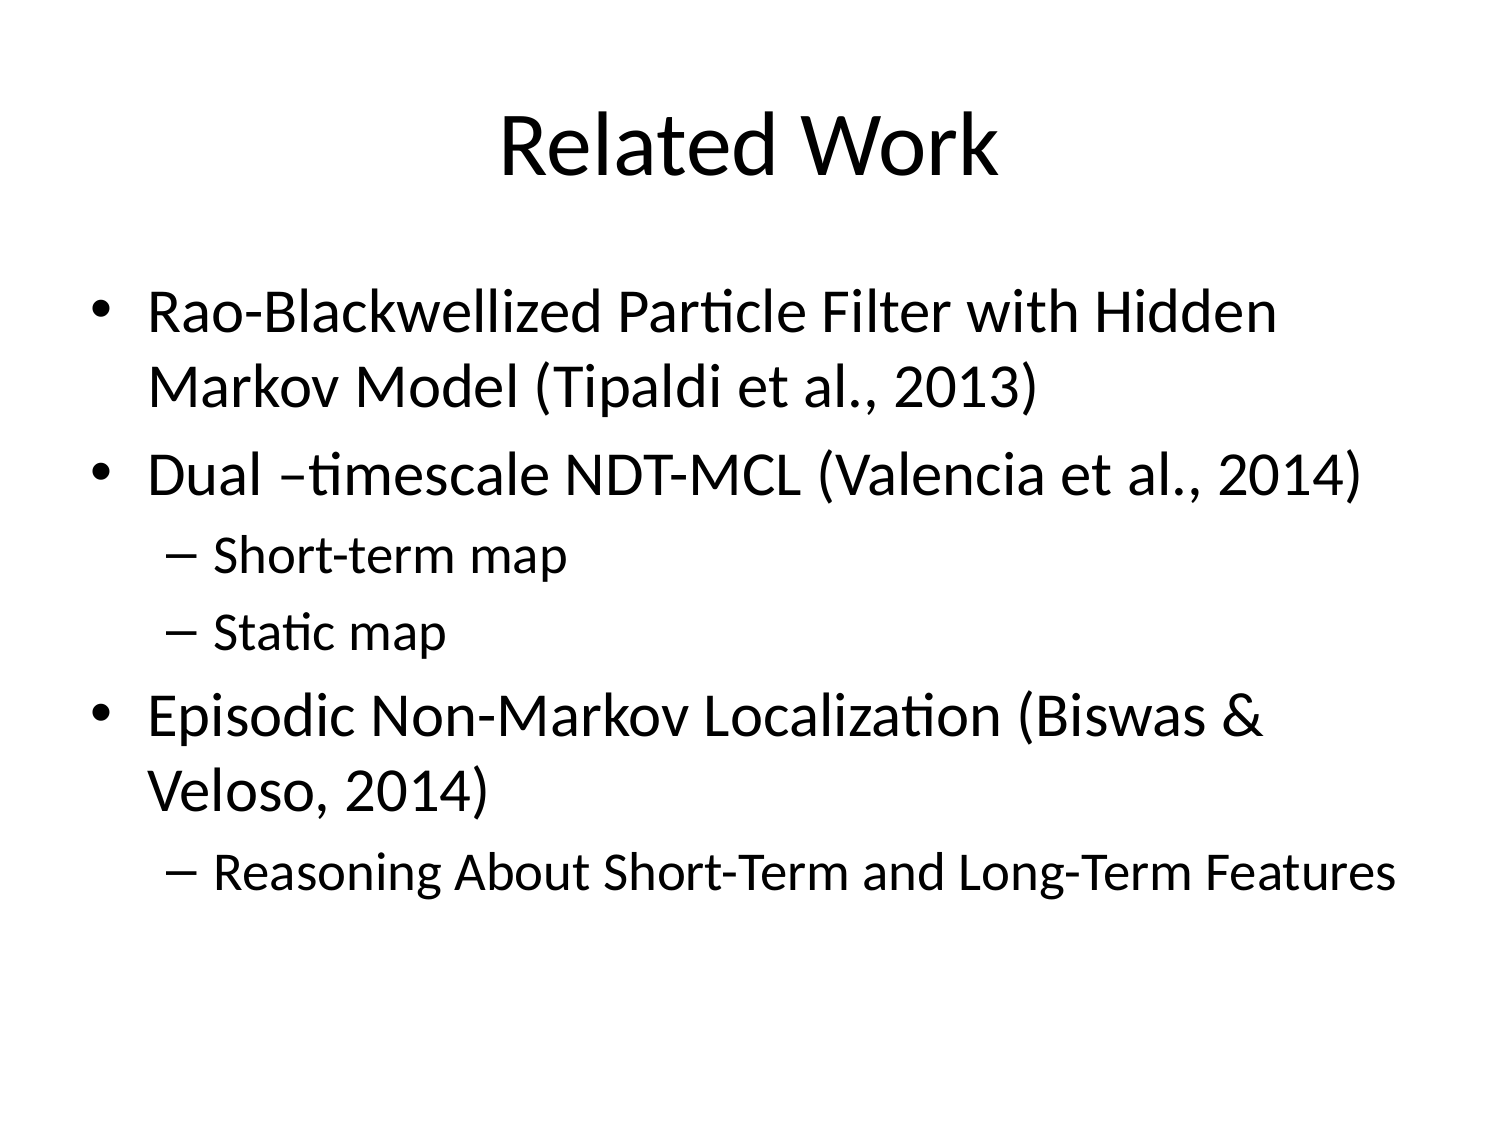

# Related Work
Rao-Blackwellized Particle Filter with Hidden Markov Model (Tipaldi et al., 2013)
Dual –timescale NDT-MCL (Valencia et al., 2014)
Short-term map
Static map
Episodic Non-Markov Localization (Biswas & Veloso, 2014)
Reasoning About Short-Term and Long-Term Features